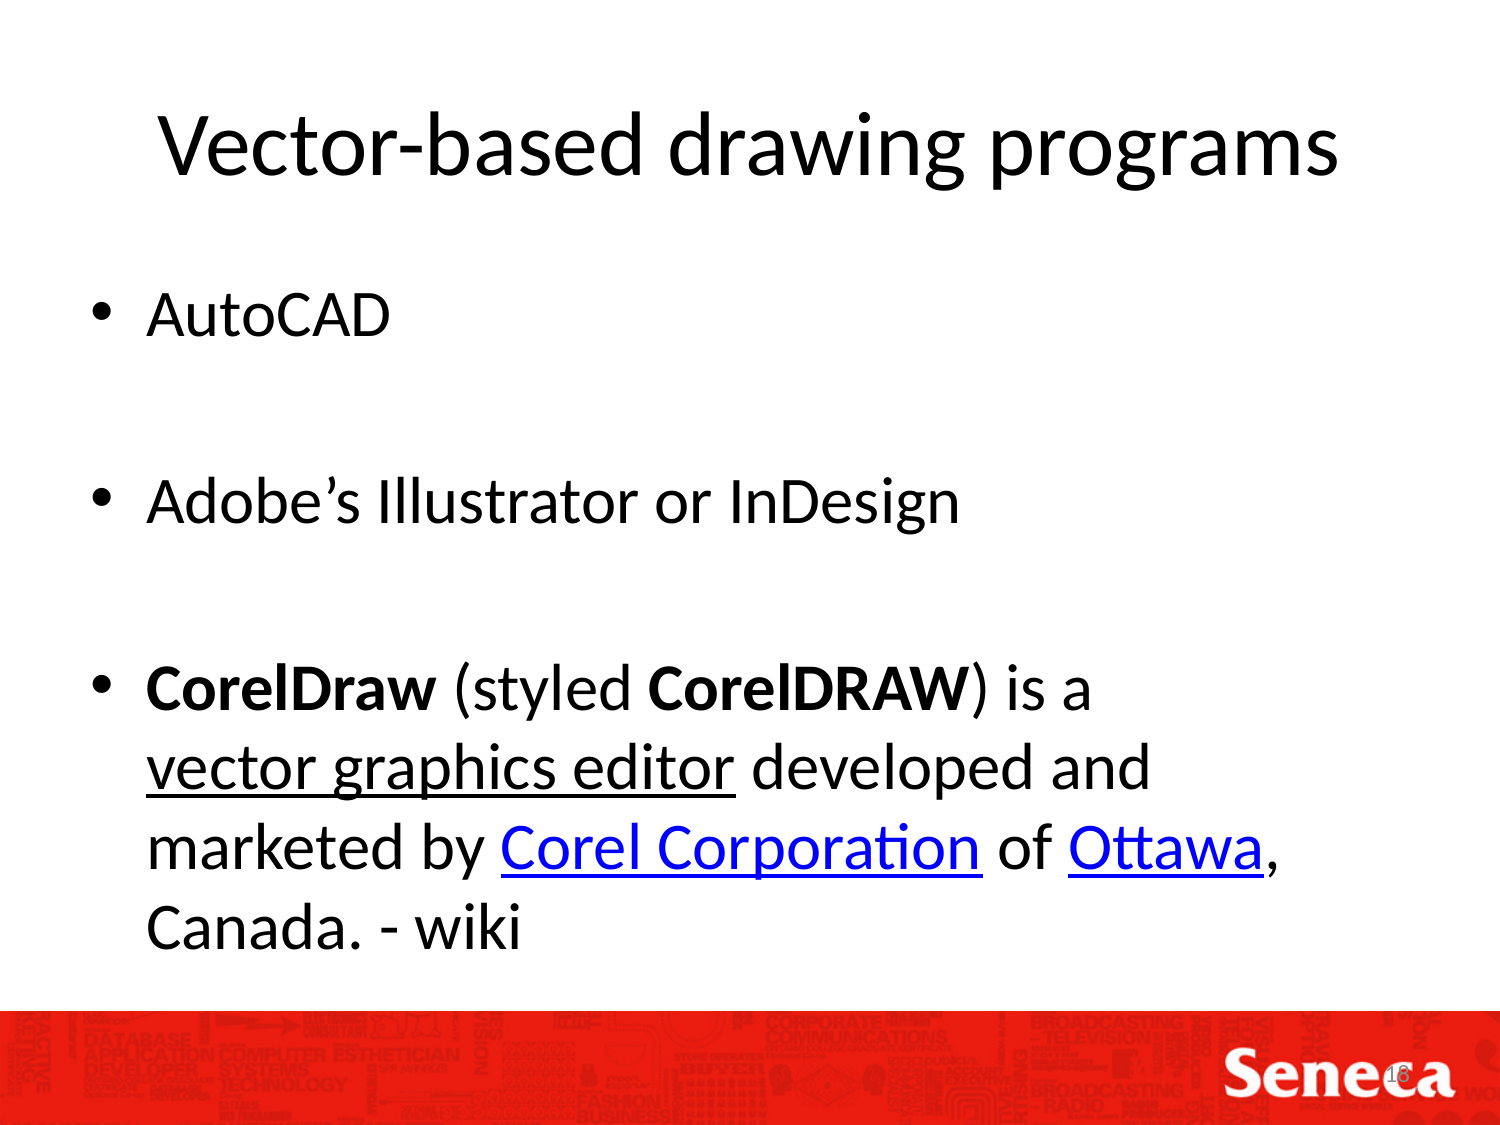

# Vector-based drawing programs
AutoCAD

Adobe’s Illustrator or InDesign

CorelDraw (styled CorelDRAW) is a vector graphics editor developed and marketed by Corel Corporation of Ottawa, Canada. - wiki
18